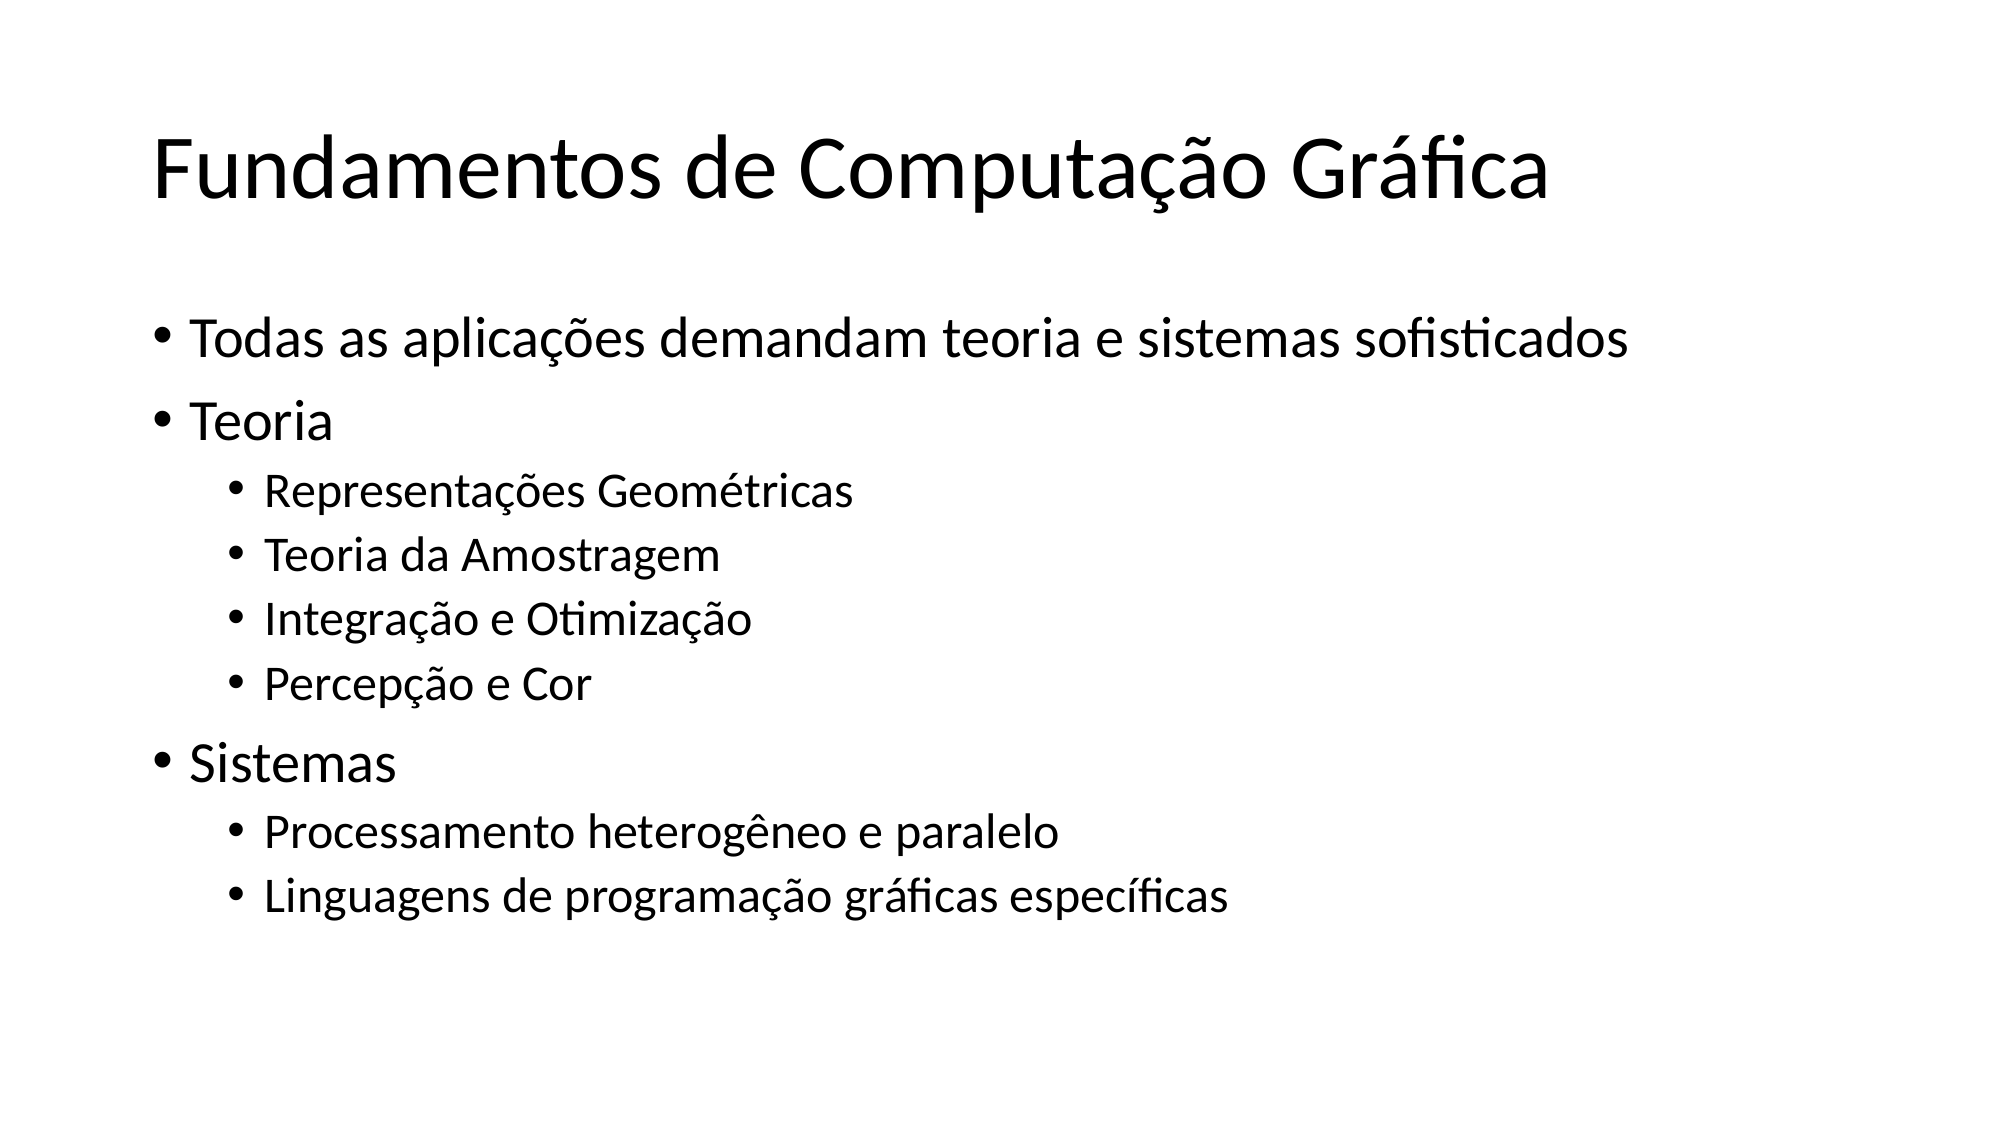

# Fundamentos de Computação Gráfica
Todas as aplicações demandam teoria e sistemas sofisticados
Teoria
Representações Geométricas
Teoria da Amostragem
Integração e Otimização
Percepção e Cor
Sistemas
Processamento heterogêneo e paralelo
Linguagens de programação gráficas específicas